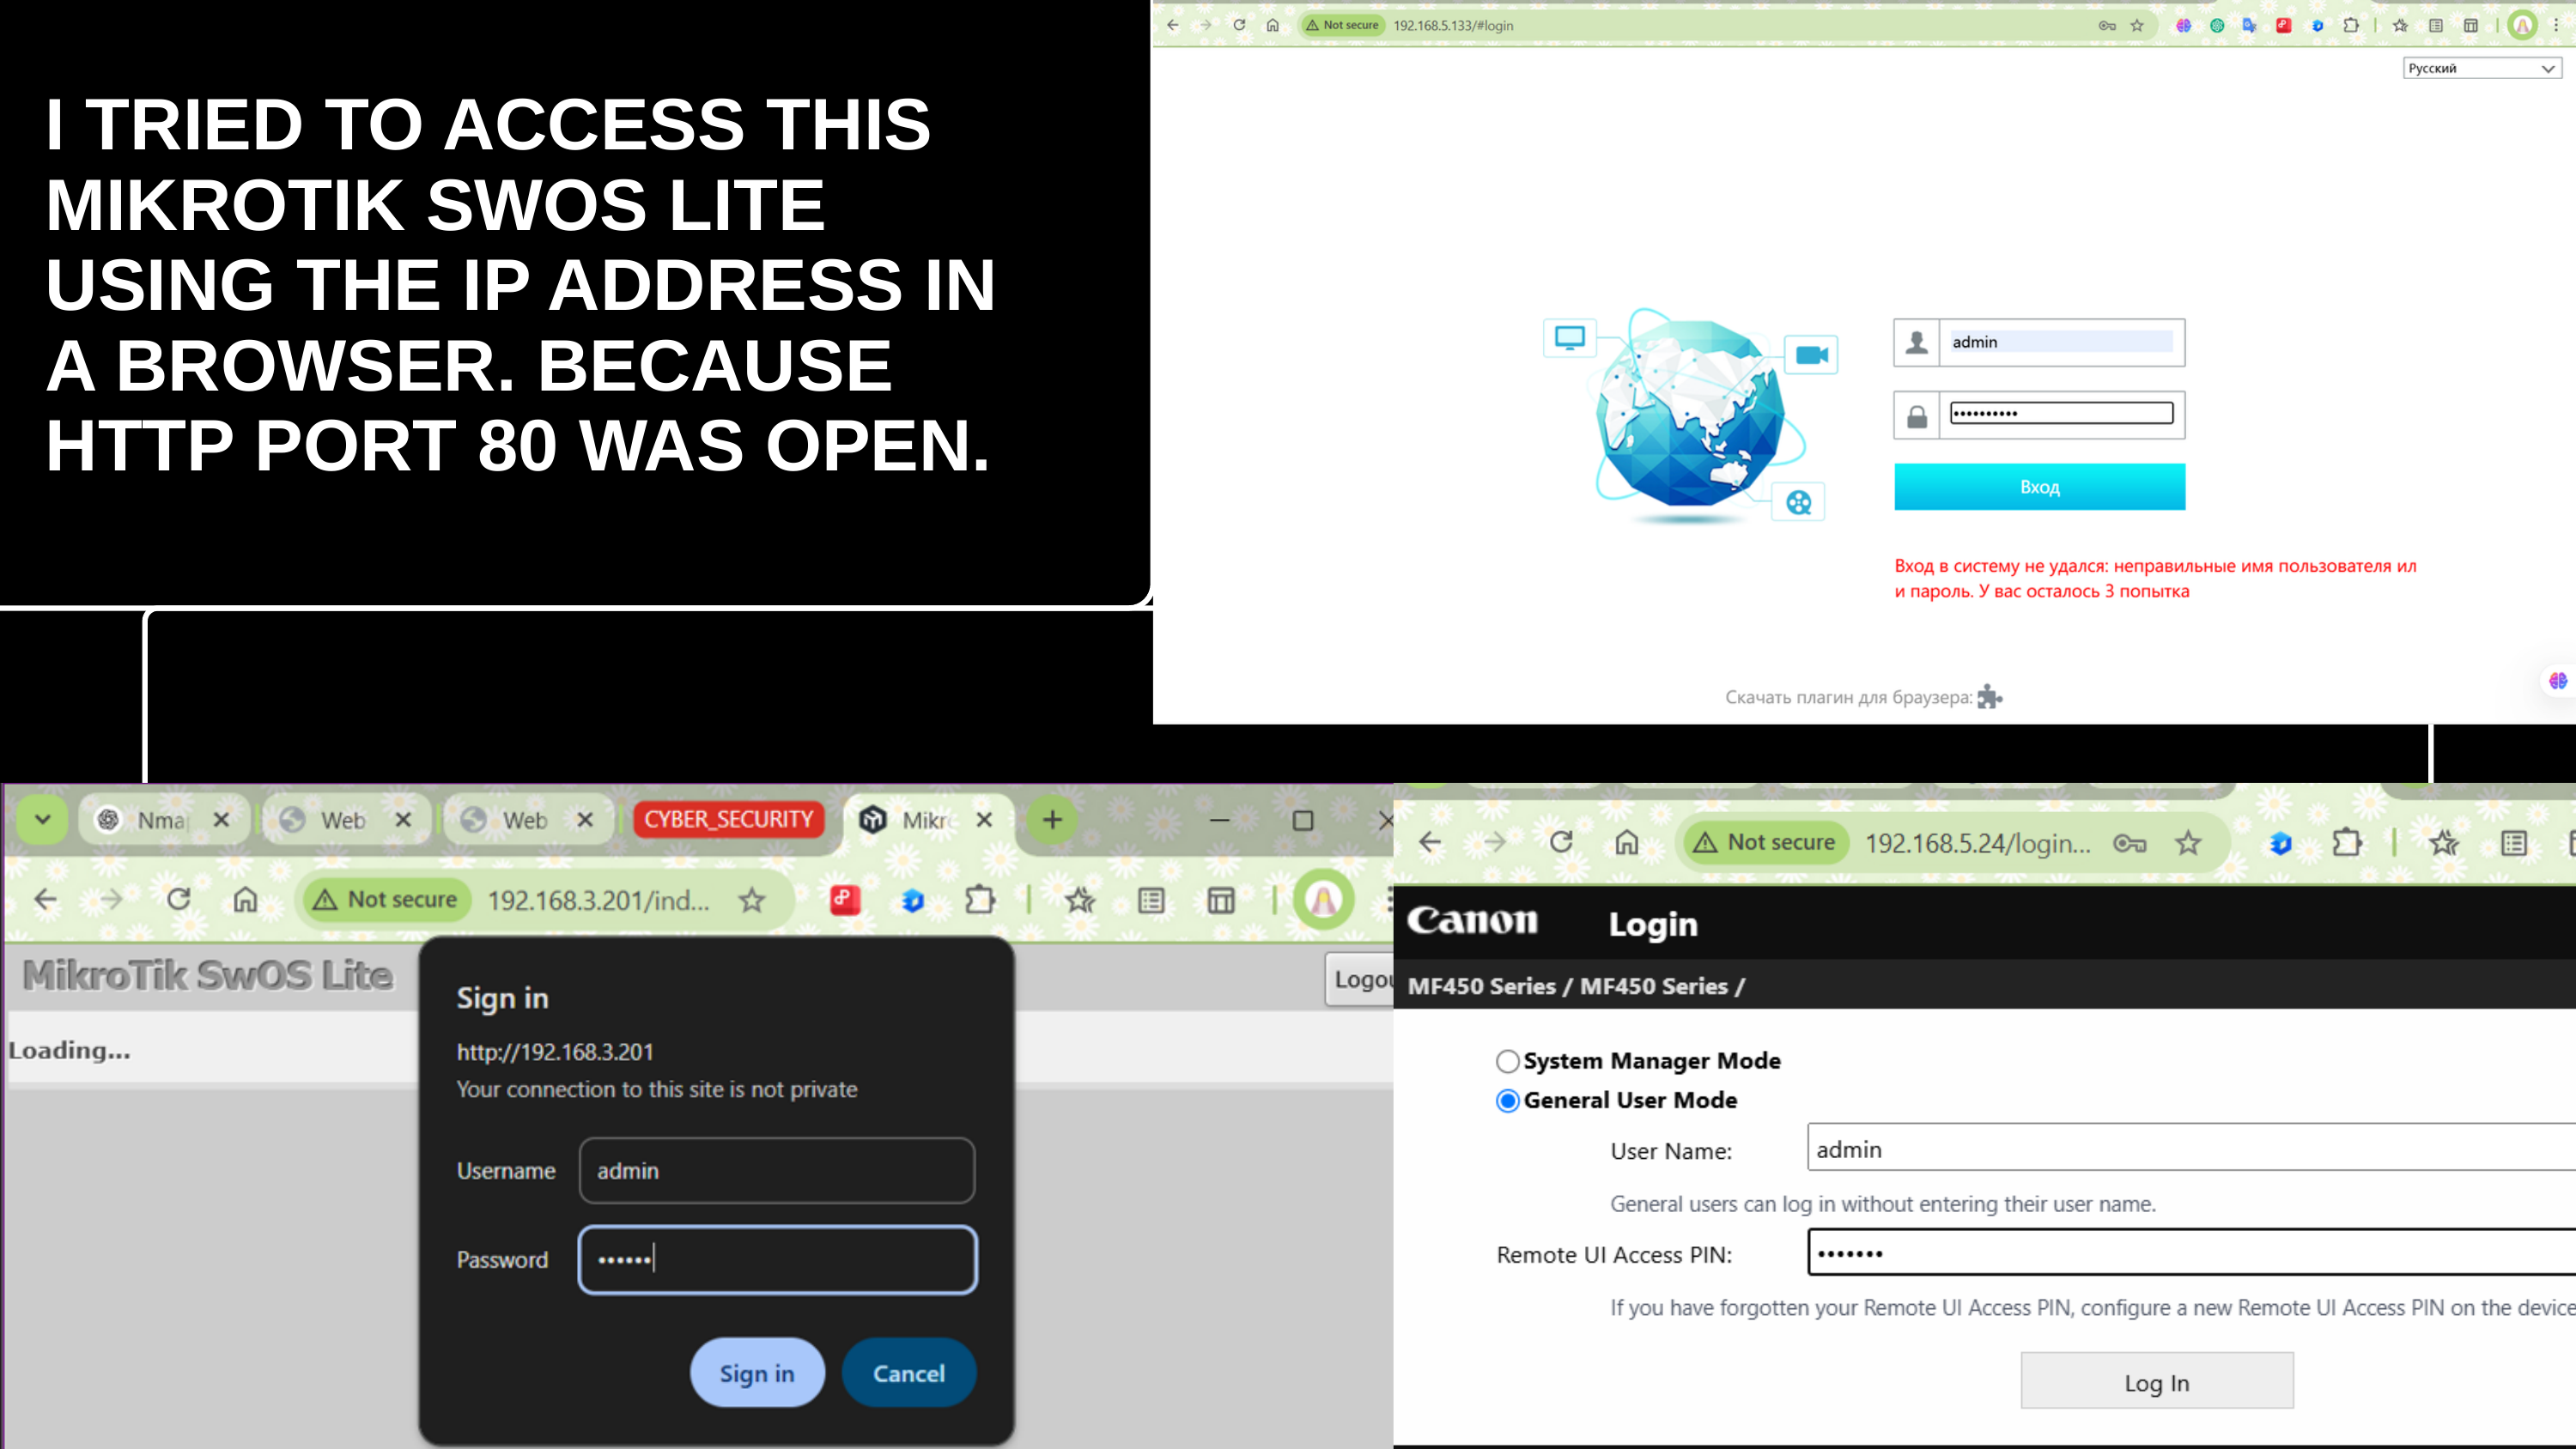

I TRIED TO ACCESS THIS MIKROTIK SWOS LITE USING THE IP ADDRESS IN A BROWSER. BECAUSE HTTP PORT 80 WAS OPEN.